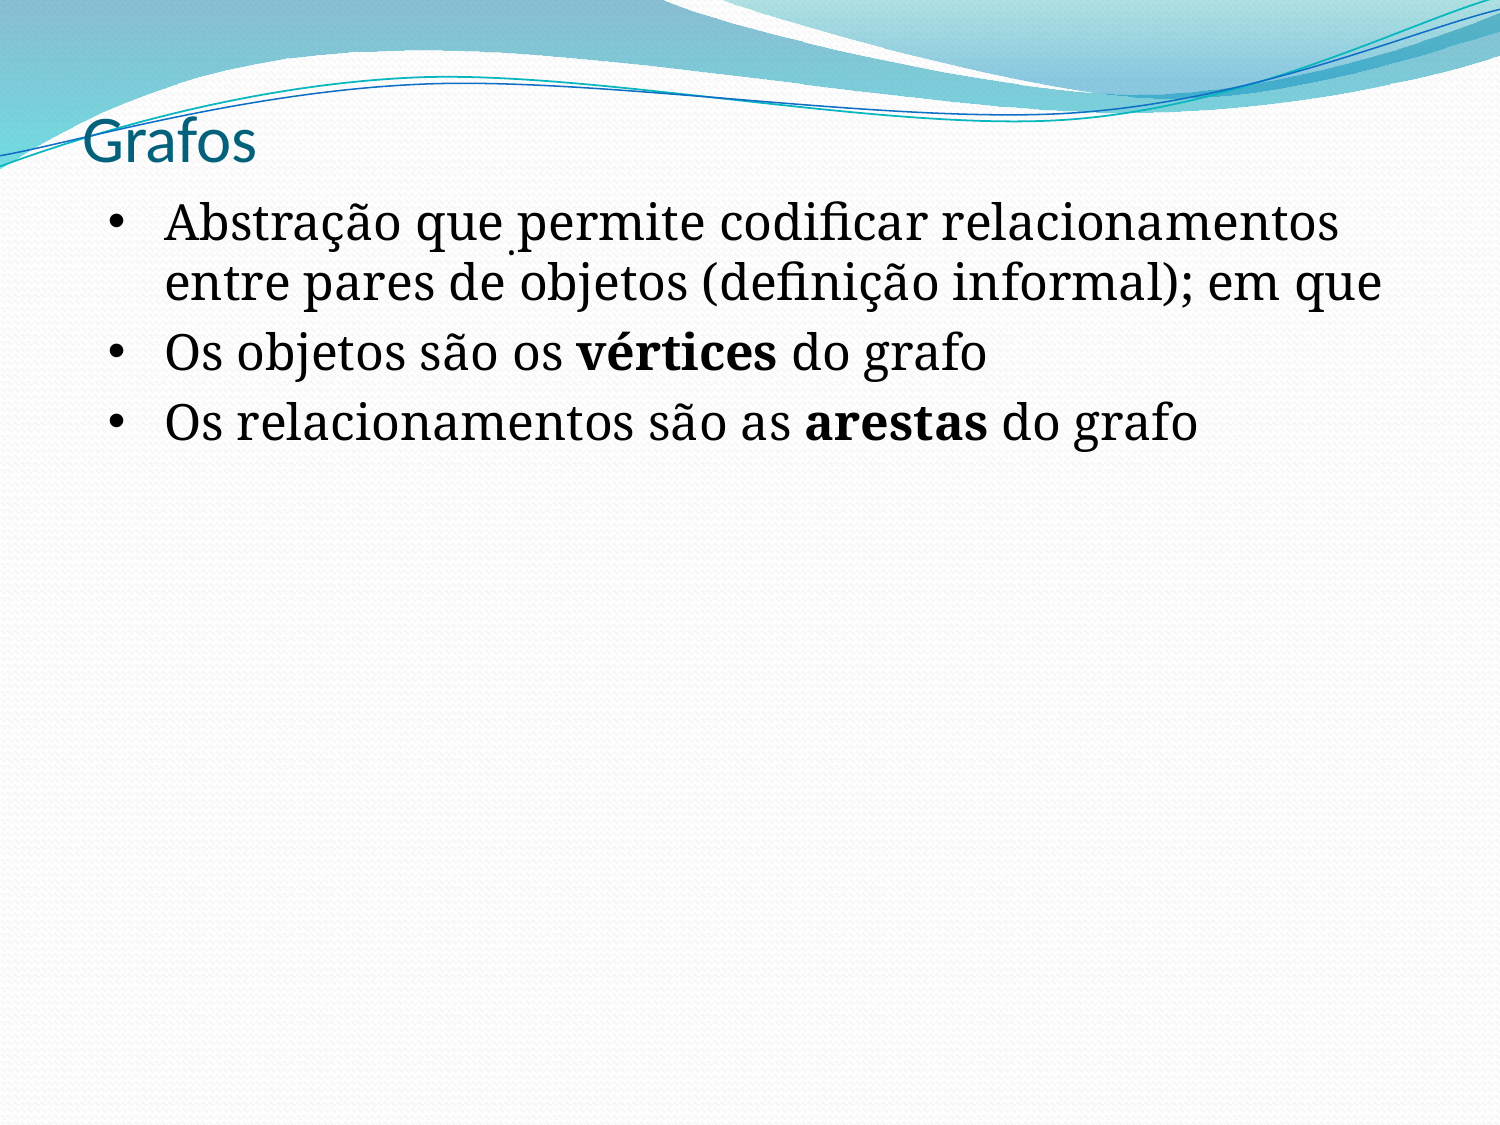

# Grafos
Abstração que permite codificar relacionamentos entre pares de objetos (definição informal); em que
Os objetos são os vértices do grafo
Os relacionamentos são as arestas do grafo
.